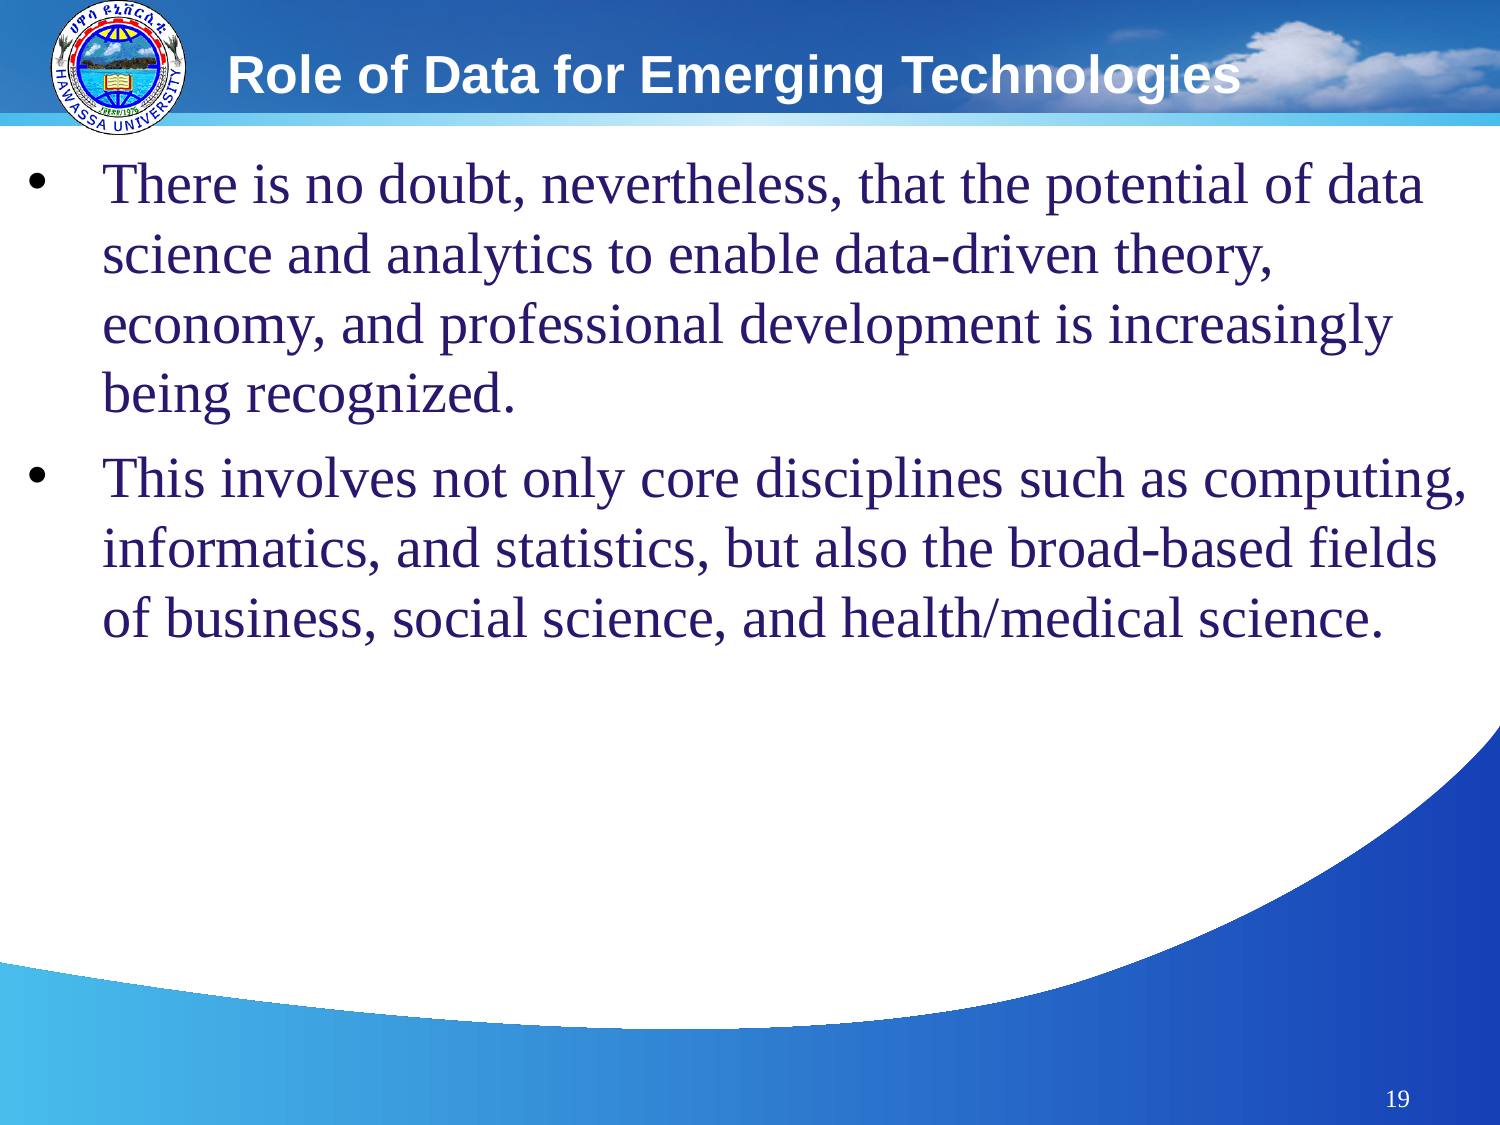

# Role of Data for Emerging Technologies
There is no doubt, nevertheless, that the potential of data science and analytics to enable data-driven theory, economy, and professional development is increasingly being recognized.
This involves not only core disciplines such as computing, informatics, and statistics, but also the broad-based fields of business, social science, and health/medical science.
19